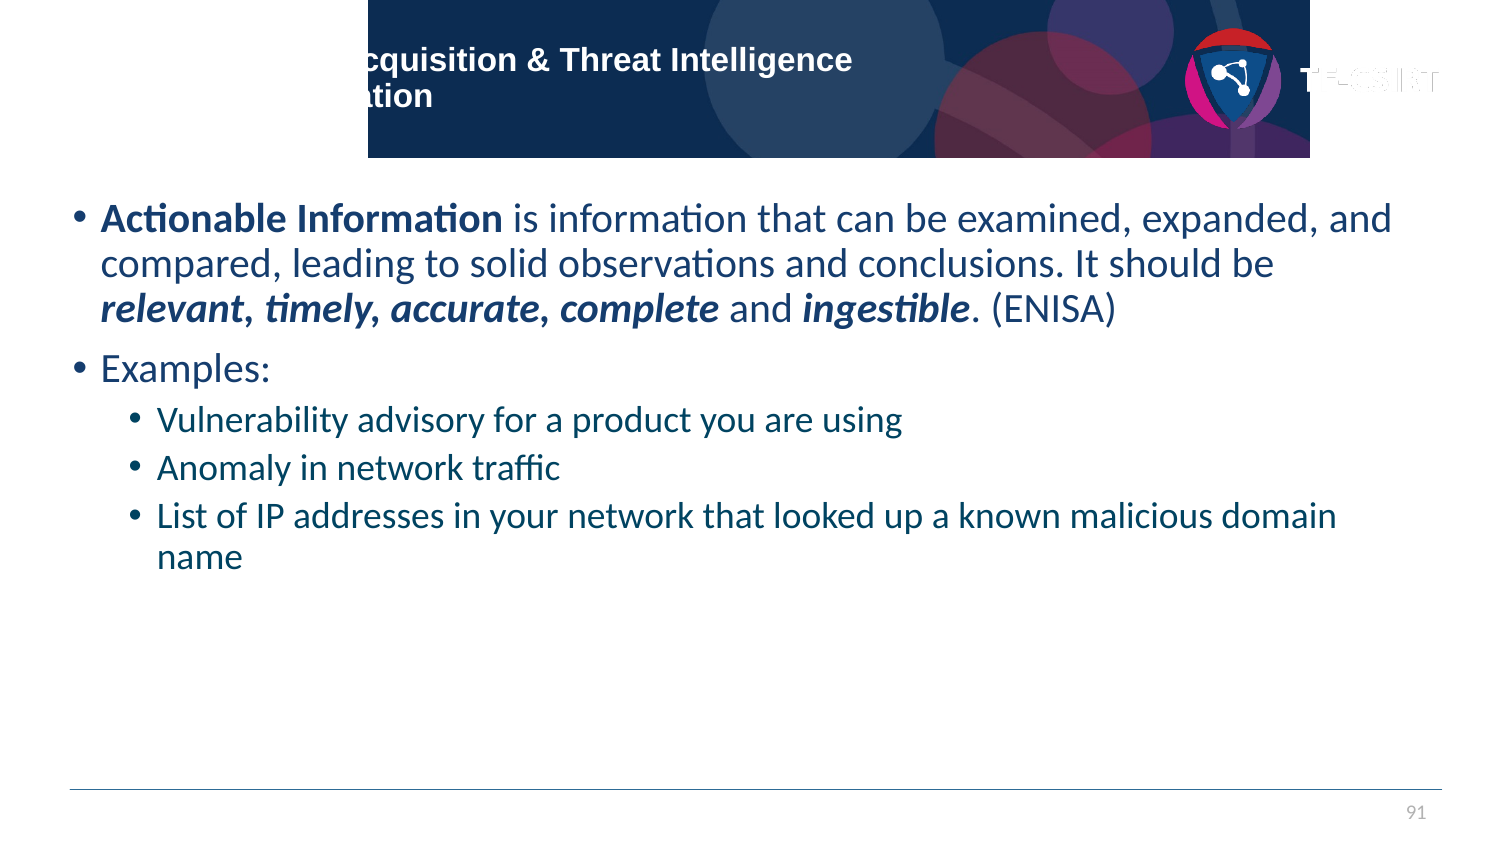

# Section 4 – Data Acquisition & Threat Intelligence Actionable Information
Actionable Information is information that can be examined, expanded, and compared, leading to solid observations and conclusions. It should be relevant, timely, accurate, complete and ingestible. (ENISA)
Examples:
Vulnerability advisory for a product you are using
Anomaly in network traffic
List of IP addresses in your network that looked up a known malicious domain name

91